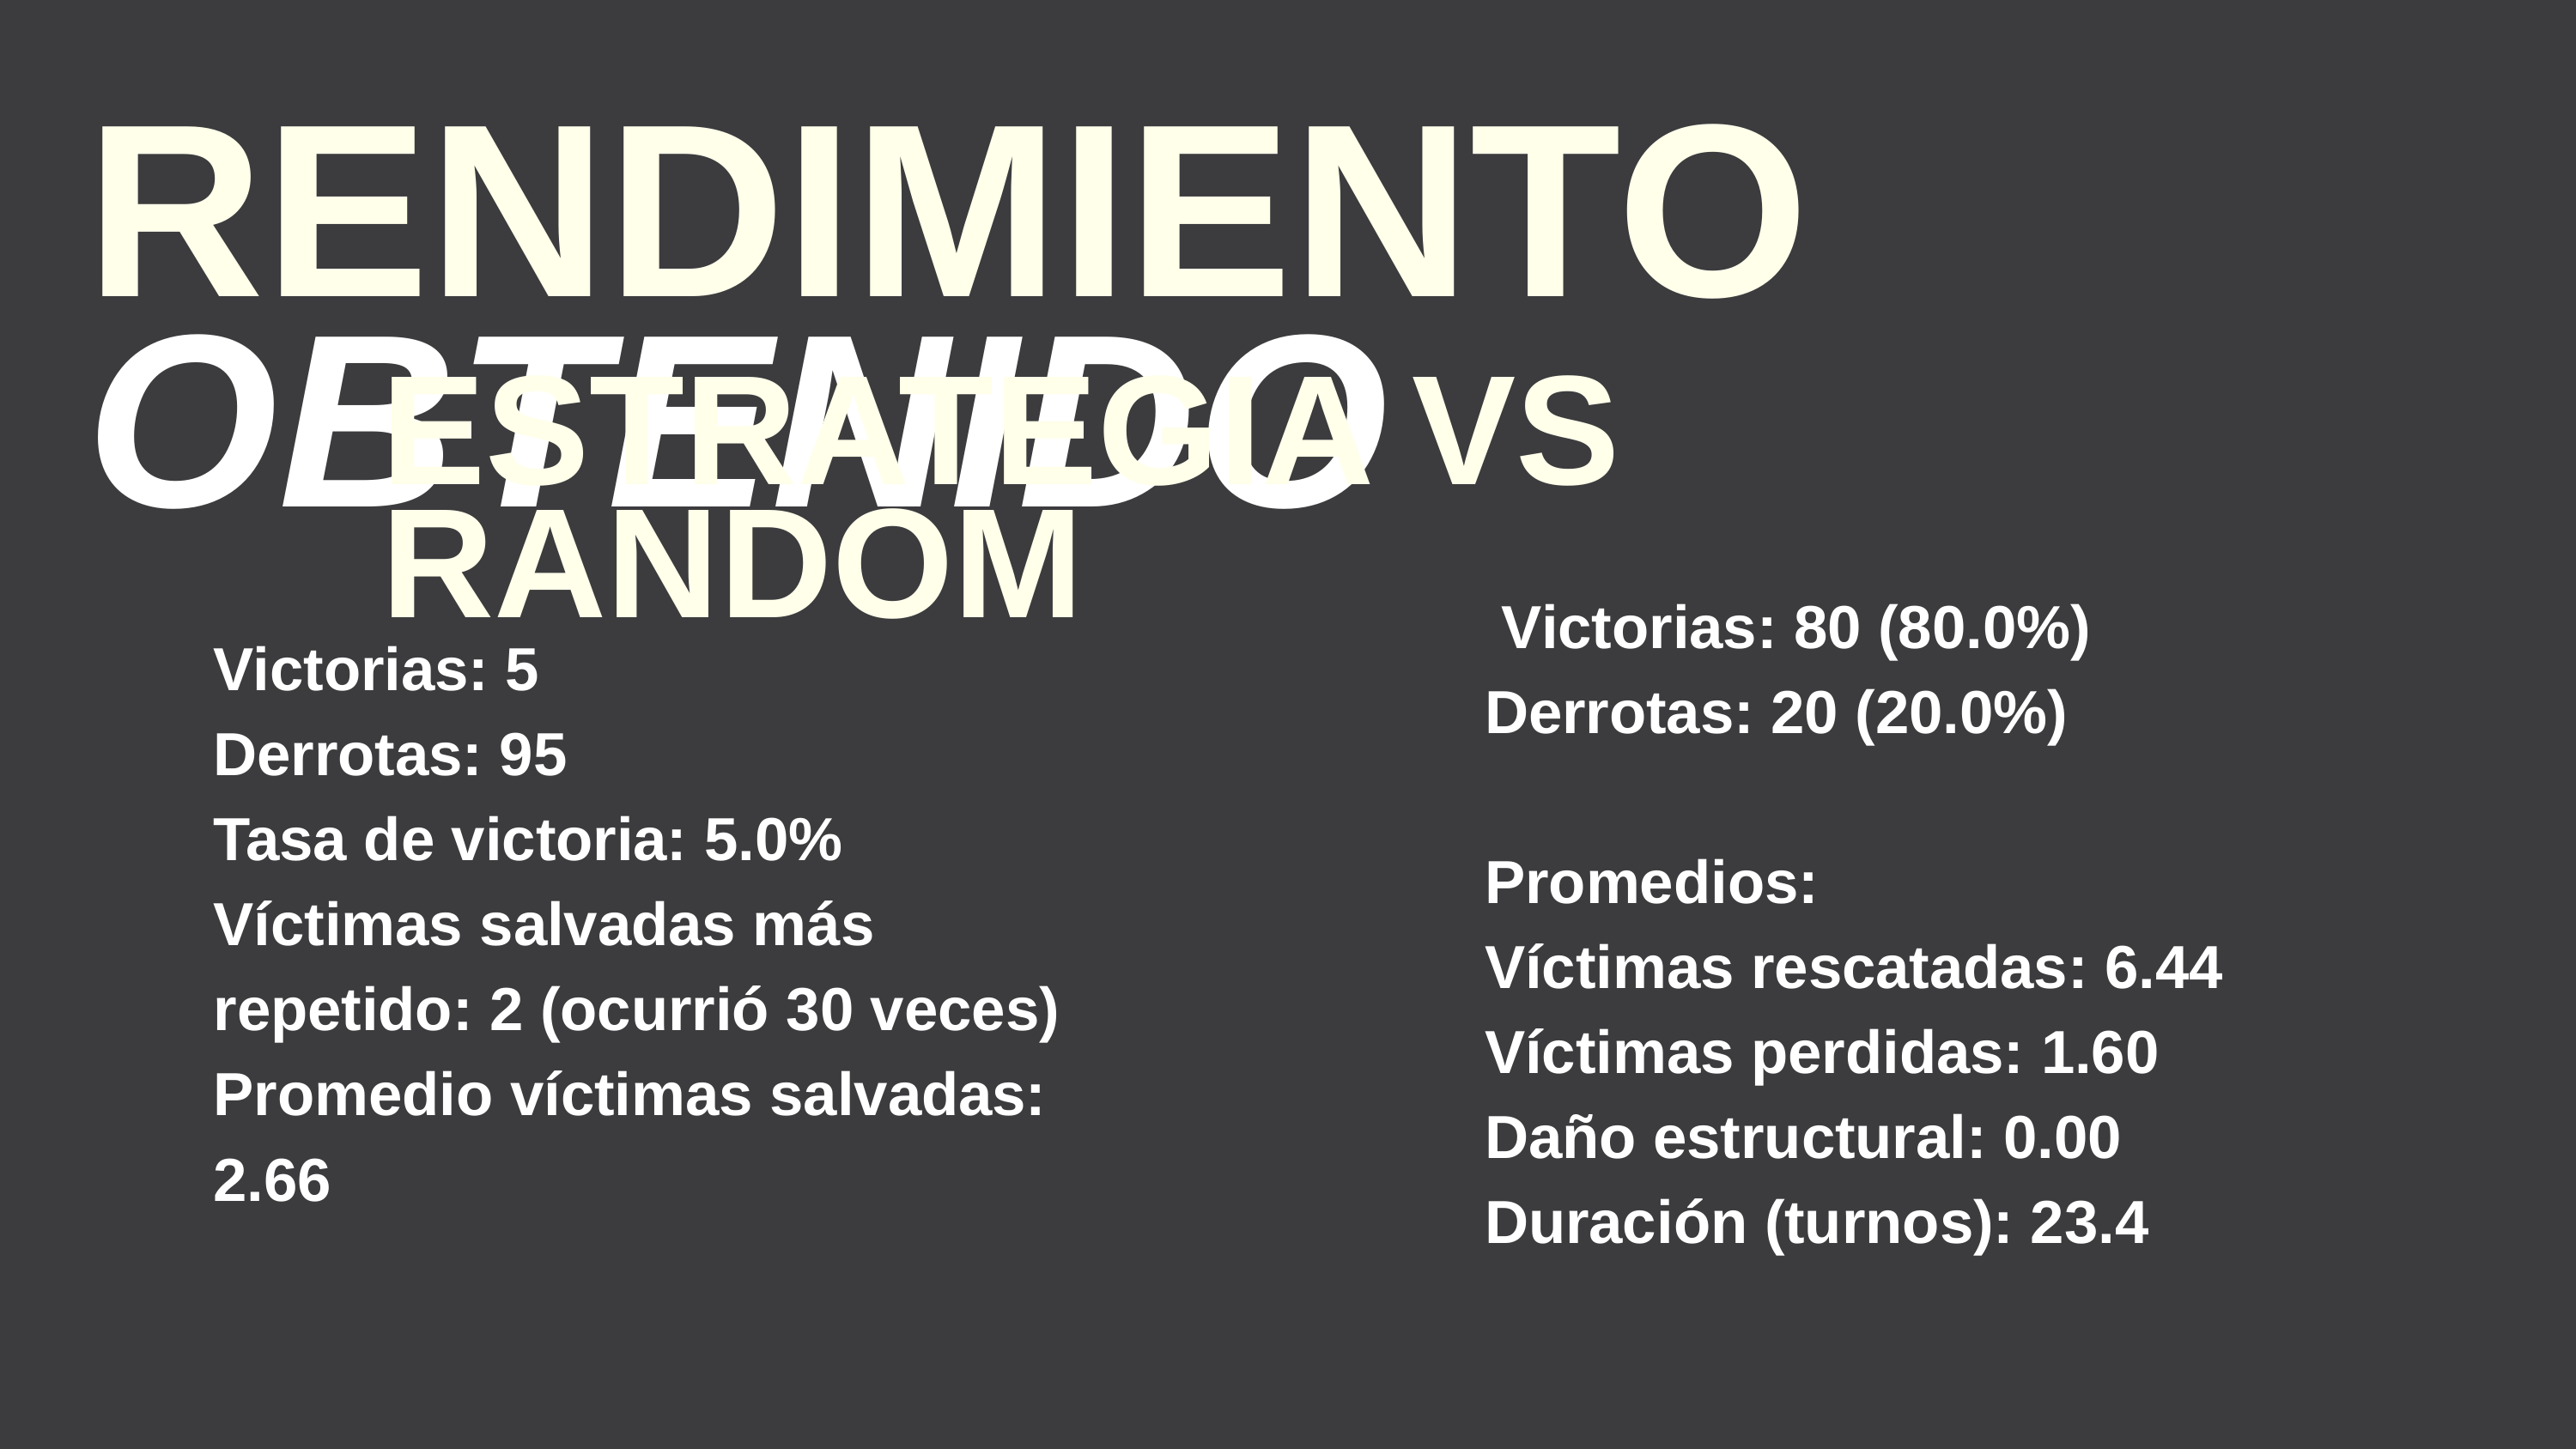

RENDIMIENTO OBTENIDO
ESTRATEGIA VS RANDOM
 Victorias: 80 (80.0%)
Derrotas: 20 (20.0%)

Promedios:
Víctimas rescatadas: 6.44
Víctimas perdidas: 1.60
Daño estructural: 0.00
Duración (turnos): 23.4
Victorias: 5
Derrotas: 95
Tasa de victoria: 5.0%
Víctimas salvadas más repetido: 2 (ocurrió 30 veces)
Promedio víctimas salvadas: 2.66